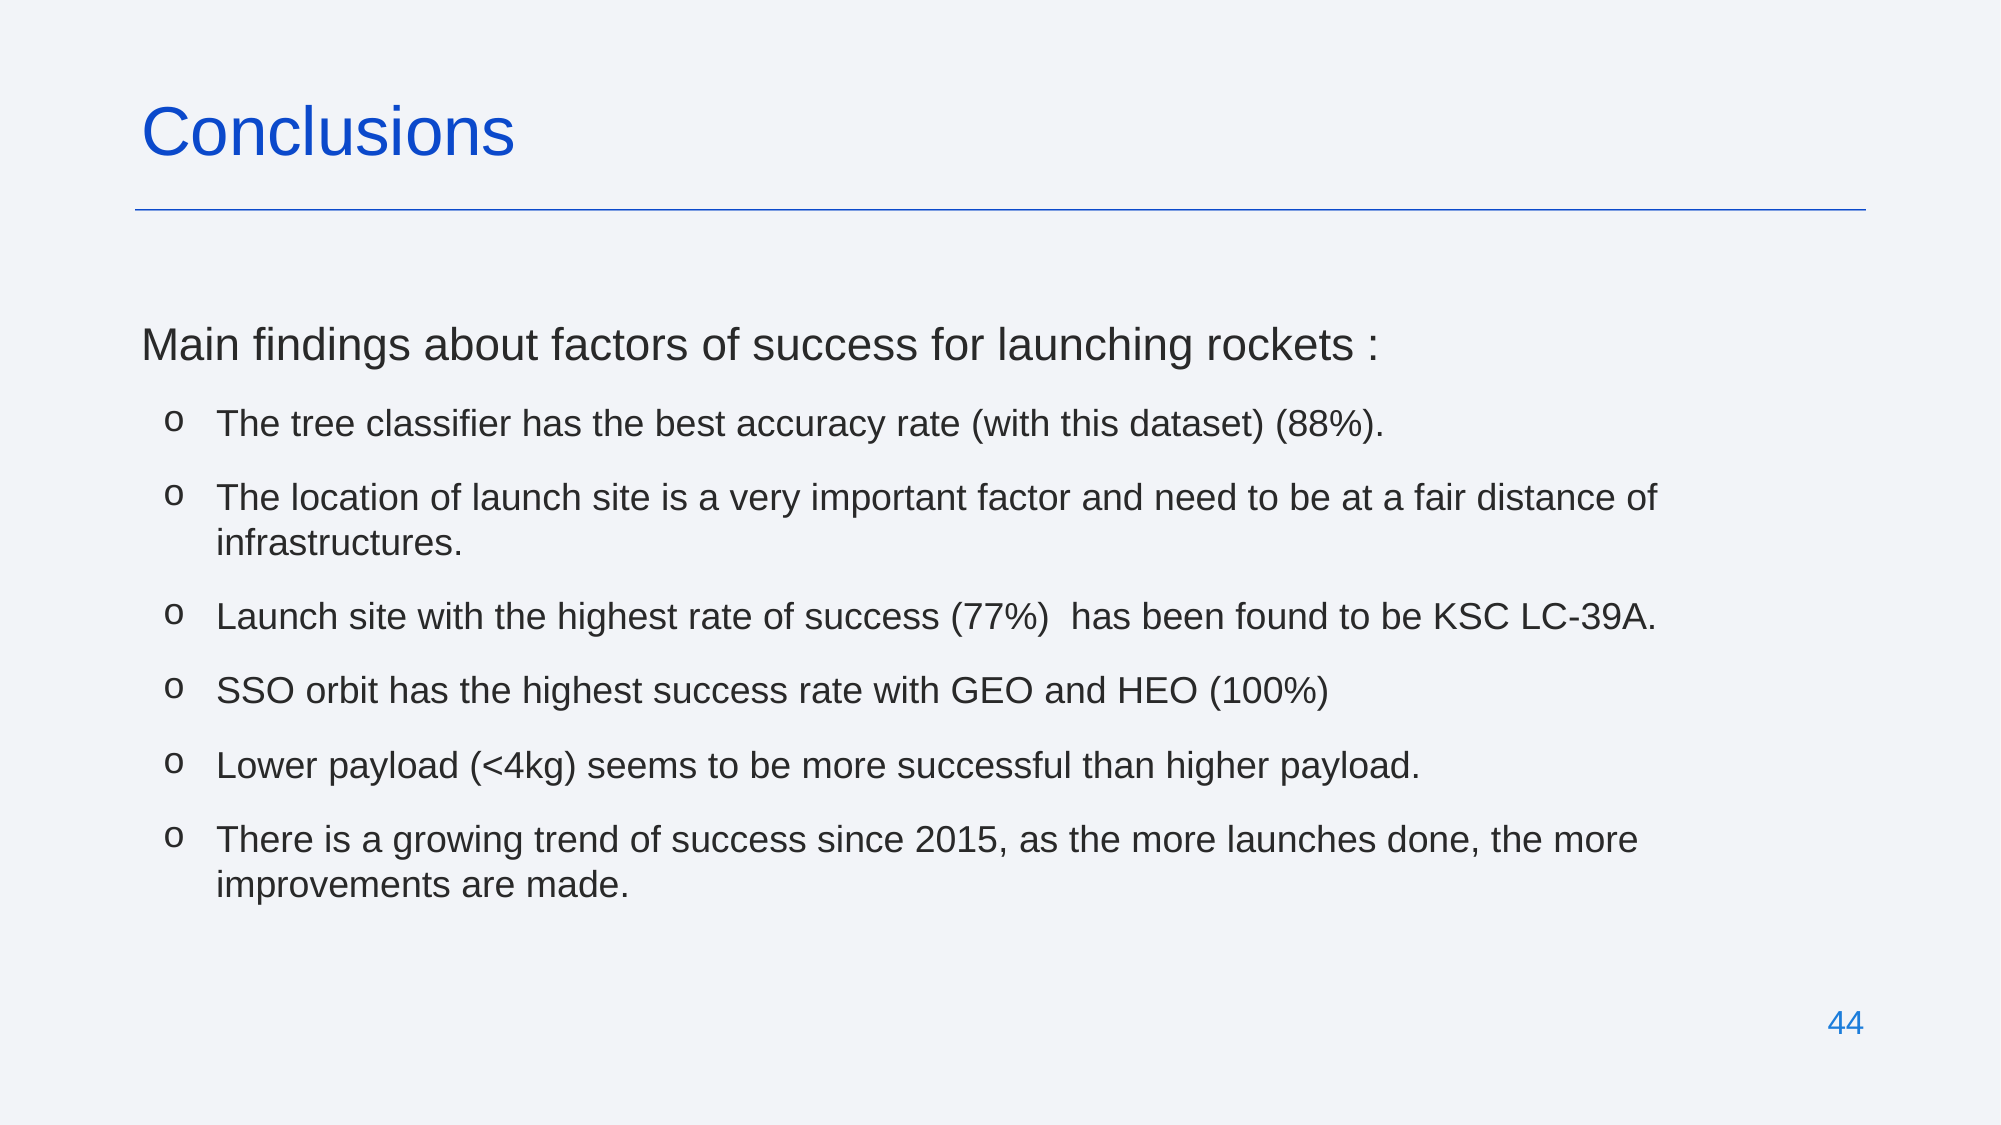

Conclusions
Main findings about factors of success for launching rockets :
The tree classifier has the best accuracy rate (with this dataset) (88%).
The location of launch site is a very important factor and need to be at a fair distance of infrastructures.
Launch site with the highest rate of success (77%)  has been found to be KSC LC-39A.
SSO orbit has the highest success rate with GEO and HEO (100%)
Lower payload (<4kg) seems to be more successful than higher payload.
There is a growing trend of success since 2015, as the more launches done, the more improvements are made.
44